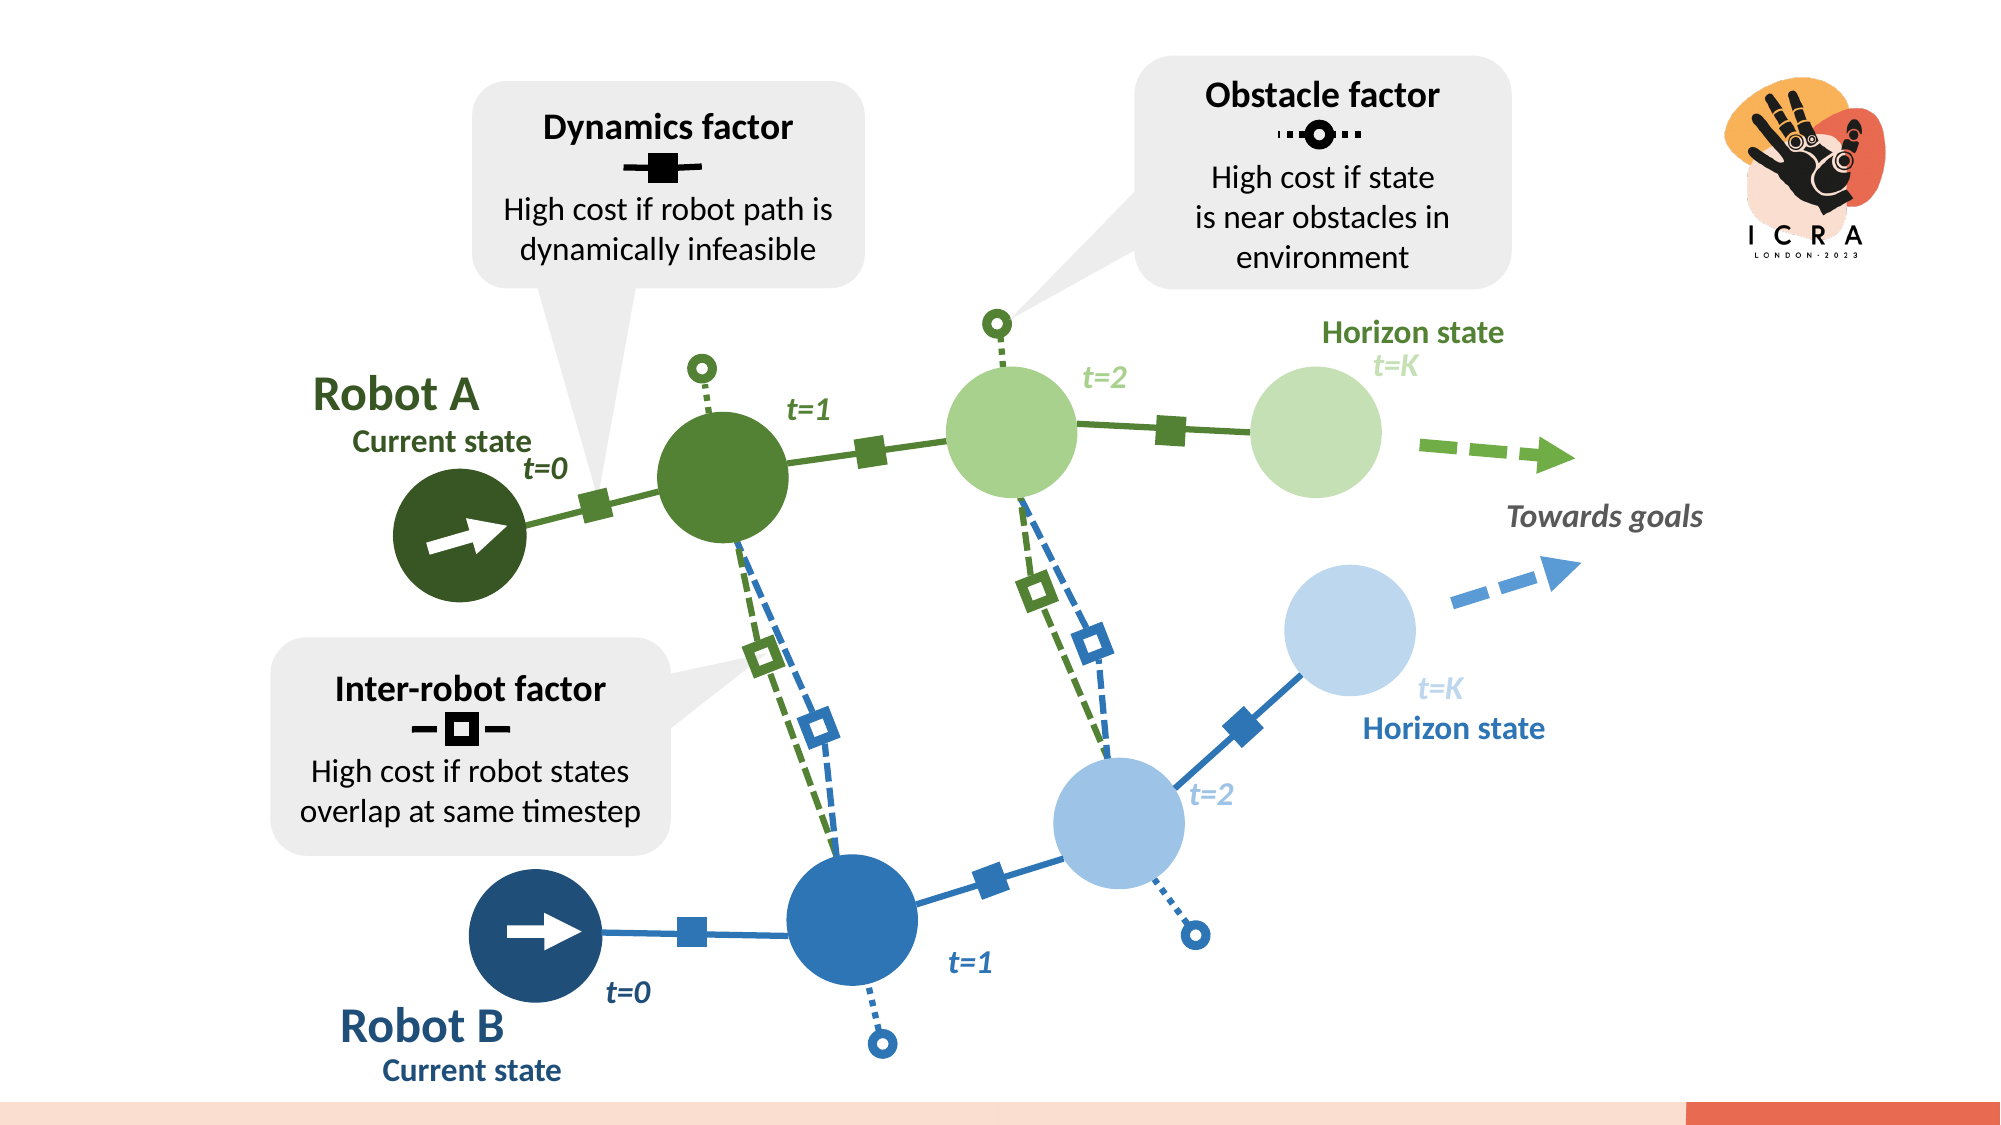

Obstacle factor

High cost if state
is near obstacles in environment
Dynamics factor

High cost if robot path is dynamically infeasible

Horizon state

t=K
t=2
Robot A

t=1
Current state

t=0

Towards goals

Inter-robot factor

High cost if robot states overlap at same timestep

t=K
Horizon state

t=2

t=1
t=0
Robot B

Current state